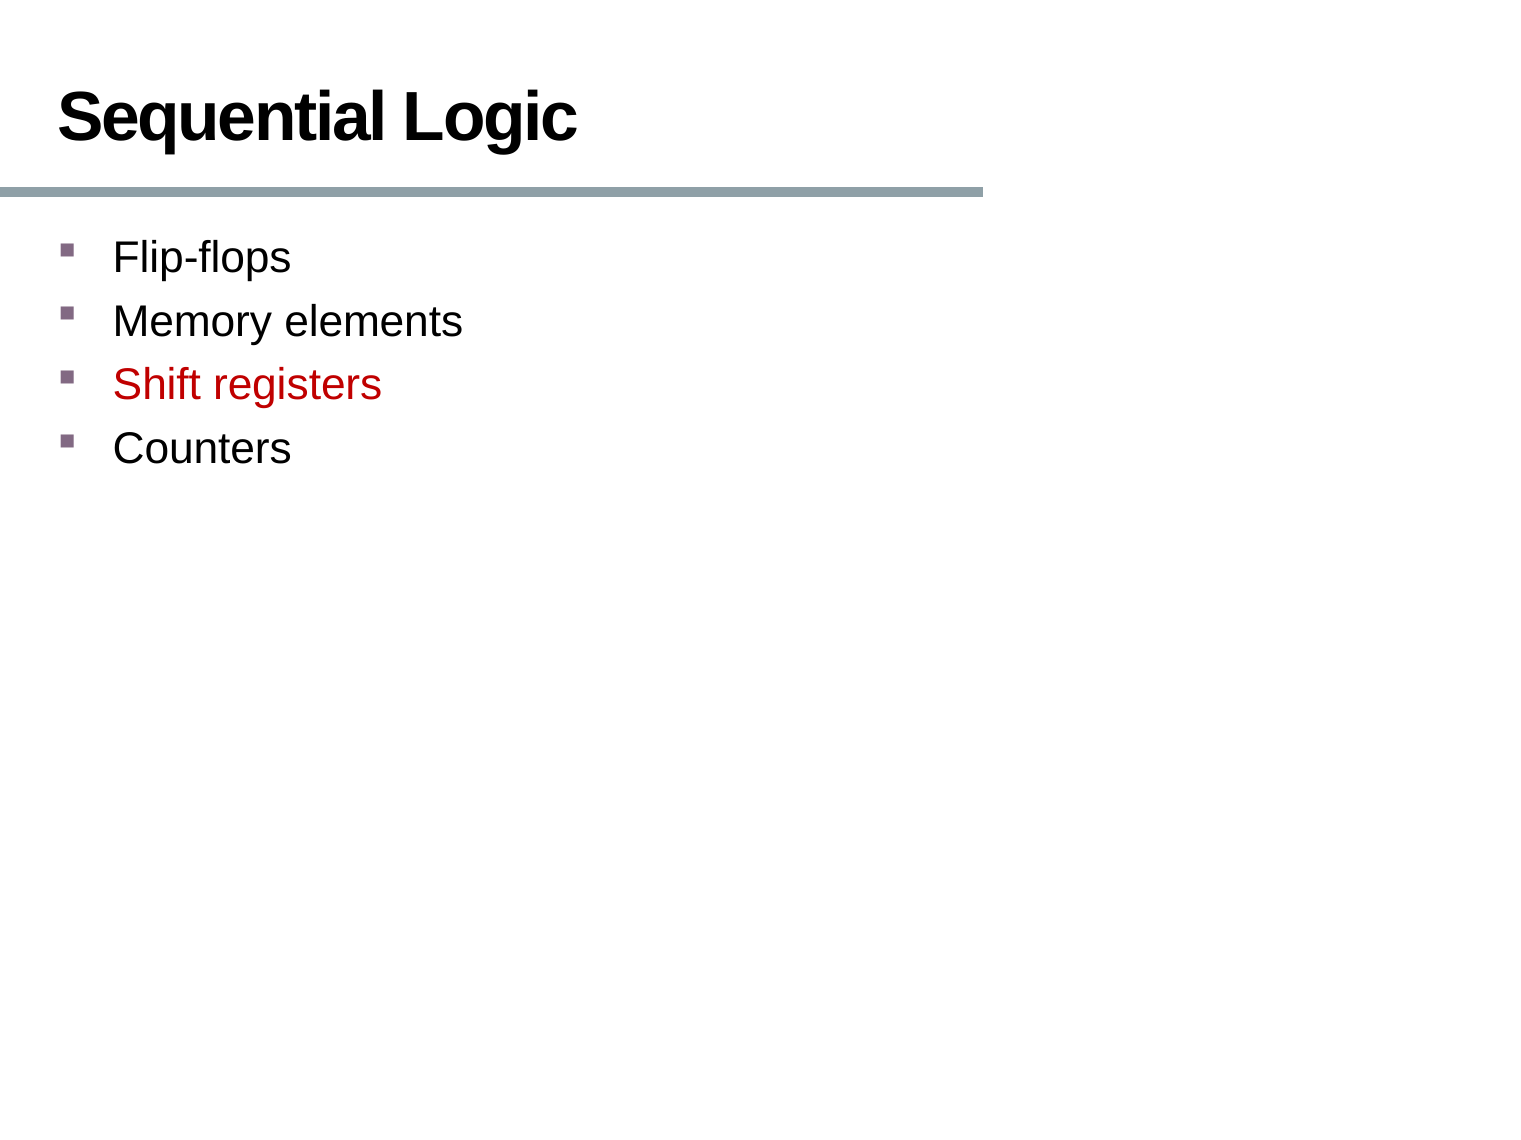

# Sequential Logic
Flip-flops
Memory elements
Shift registers
Counters